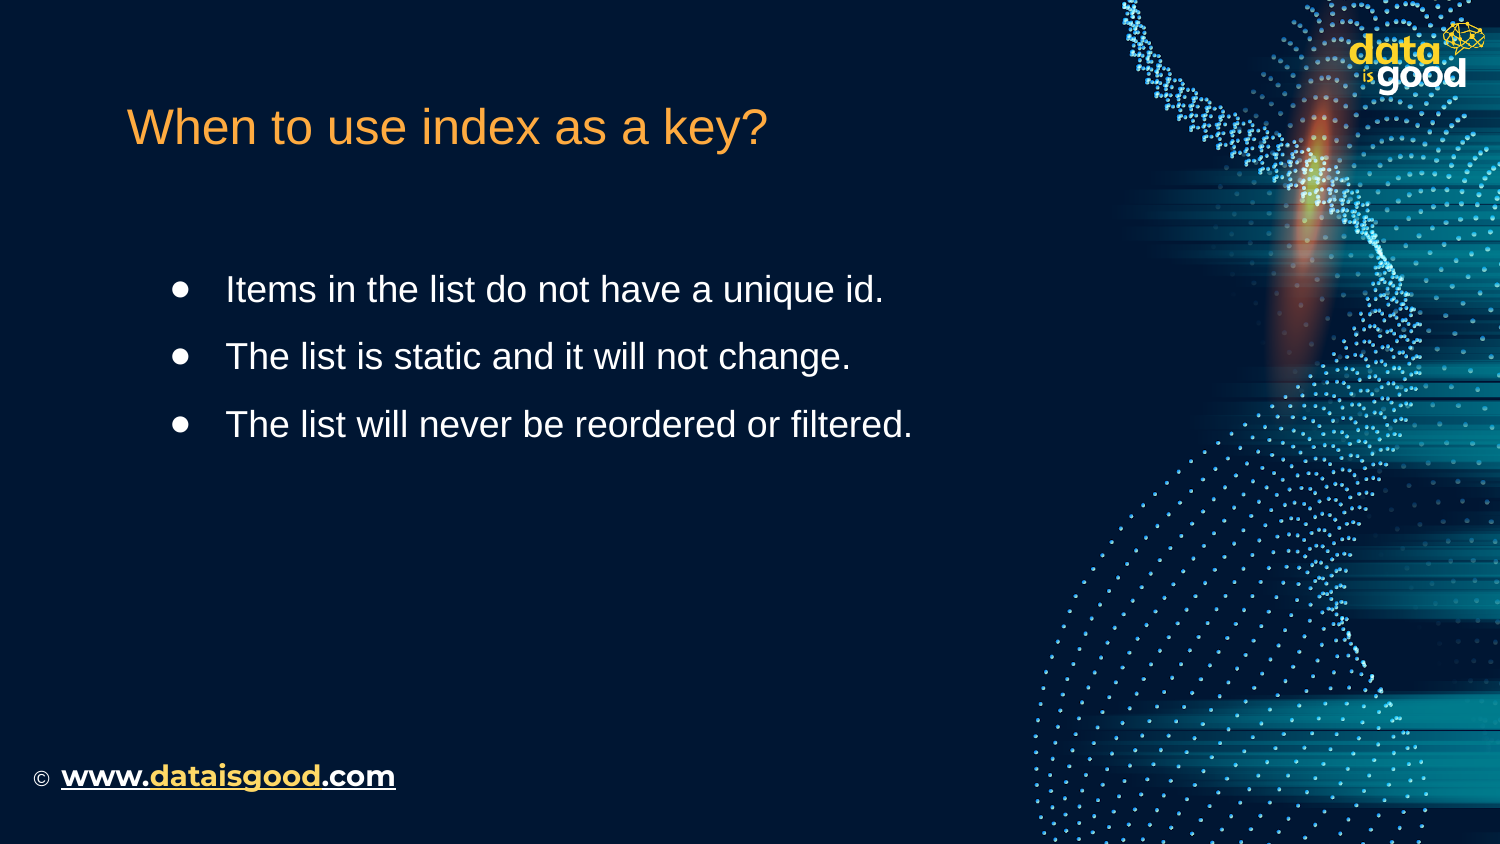

# When to use index as a key?
Items in the list do not have a unique id.
The list is static and it will not change.
The list will never be reordered or filtered.